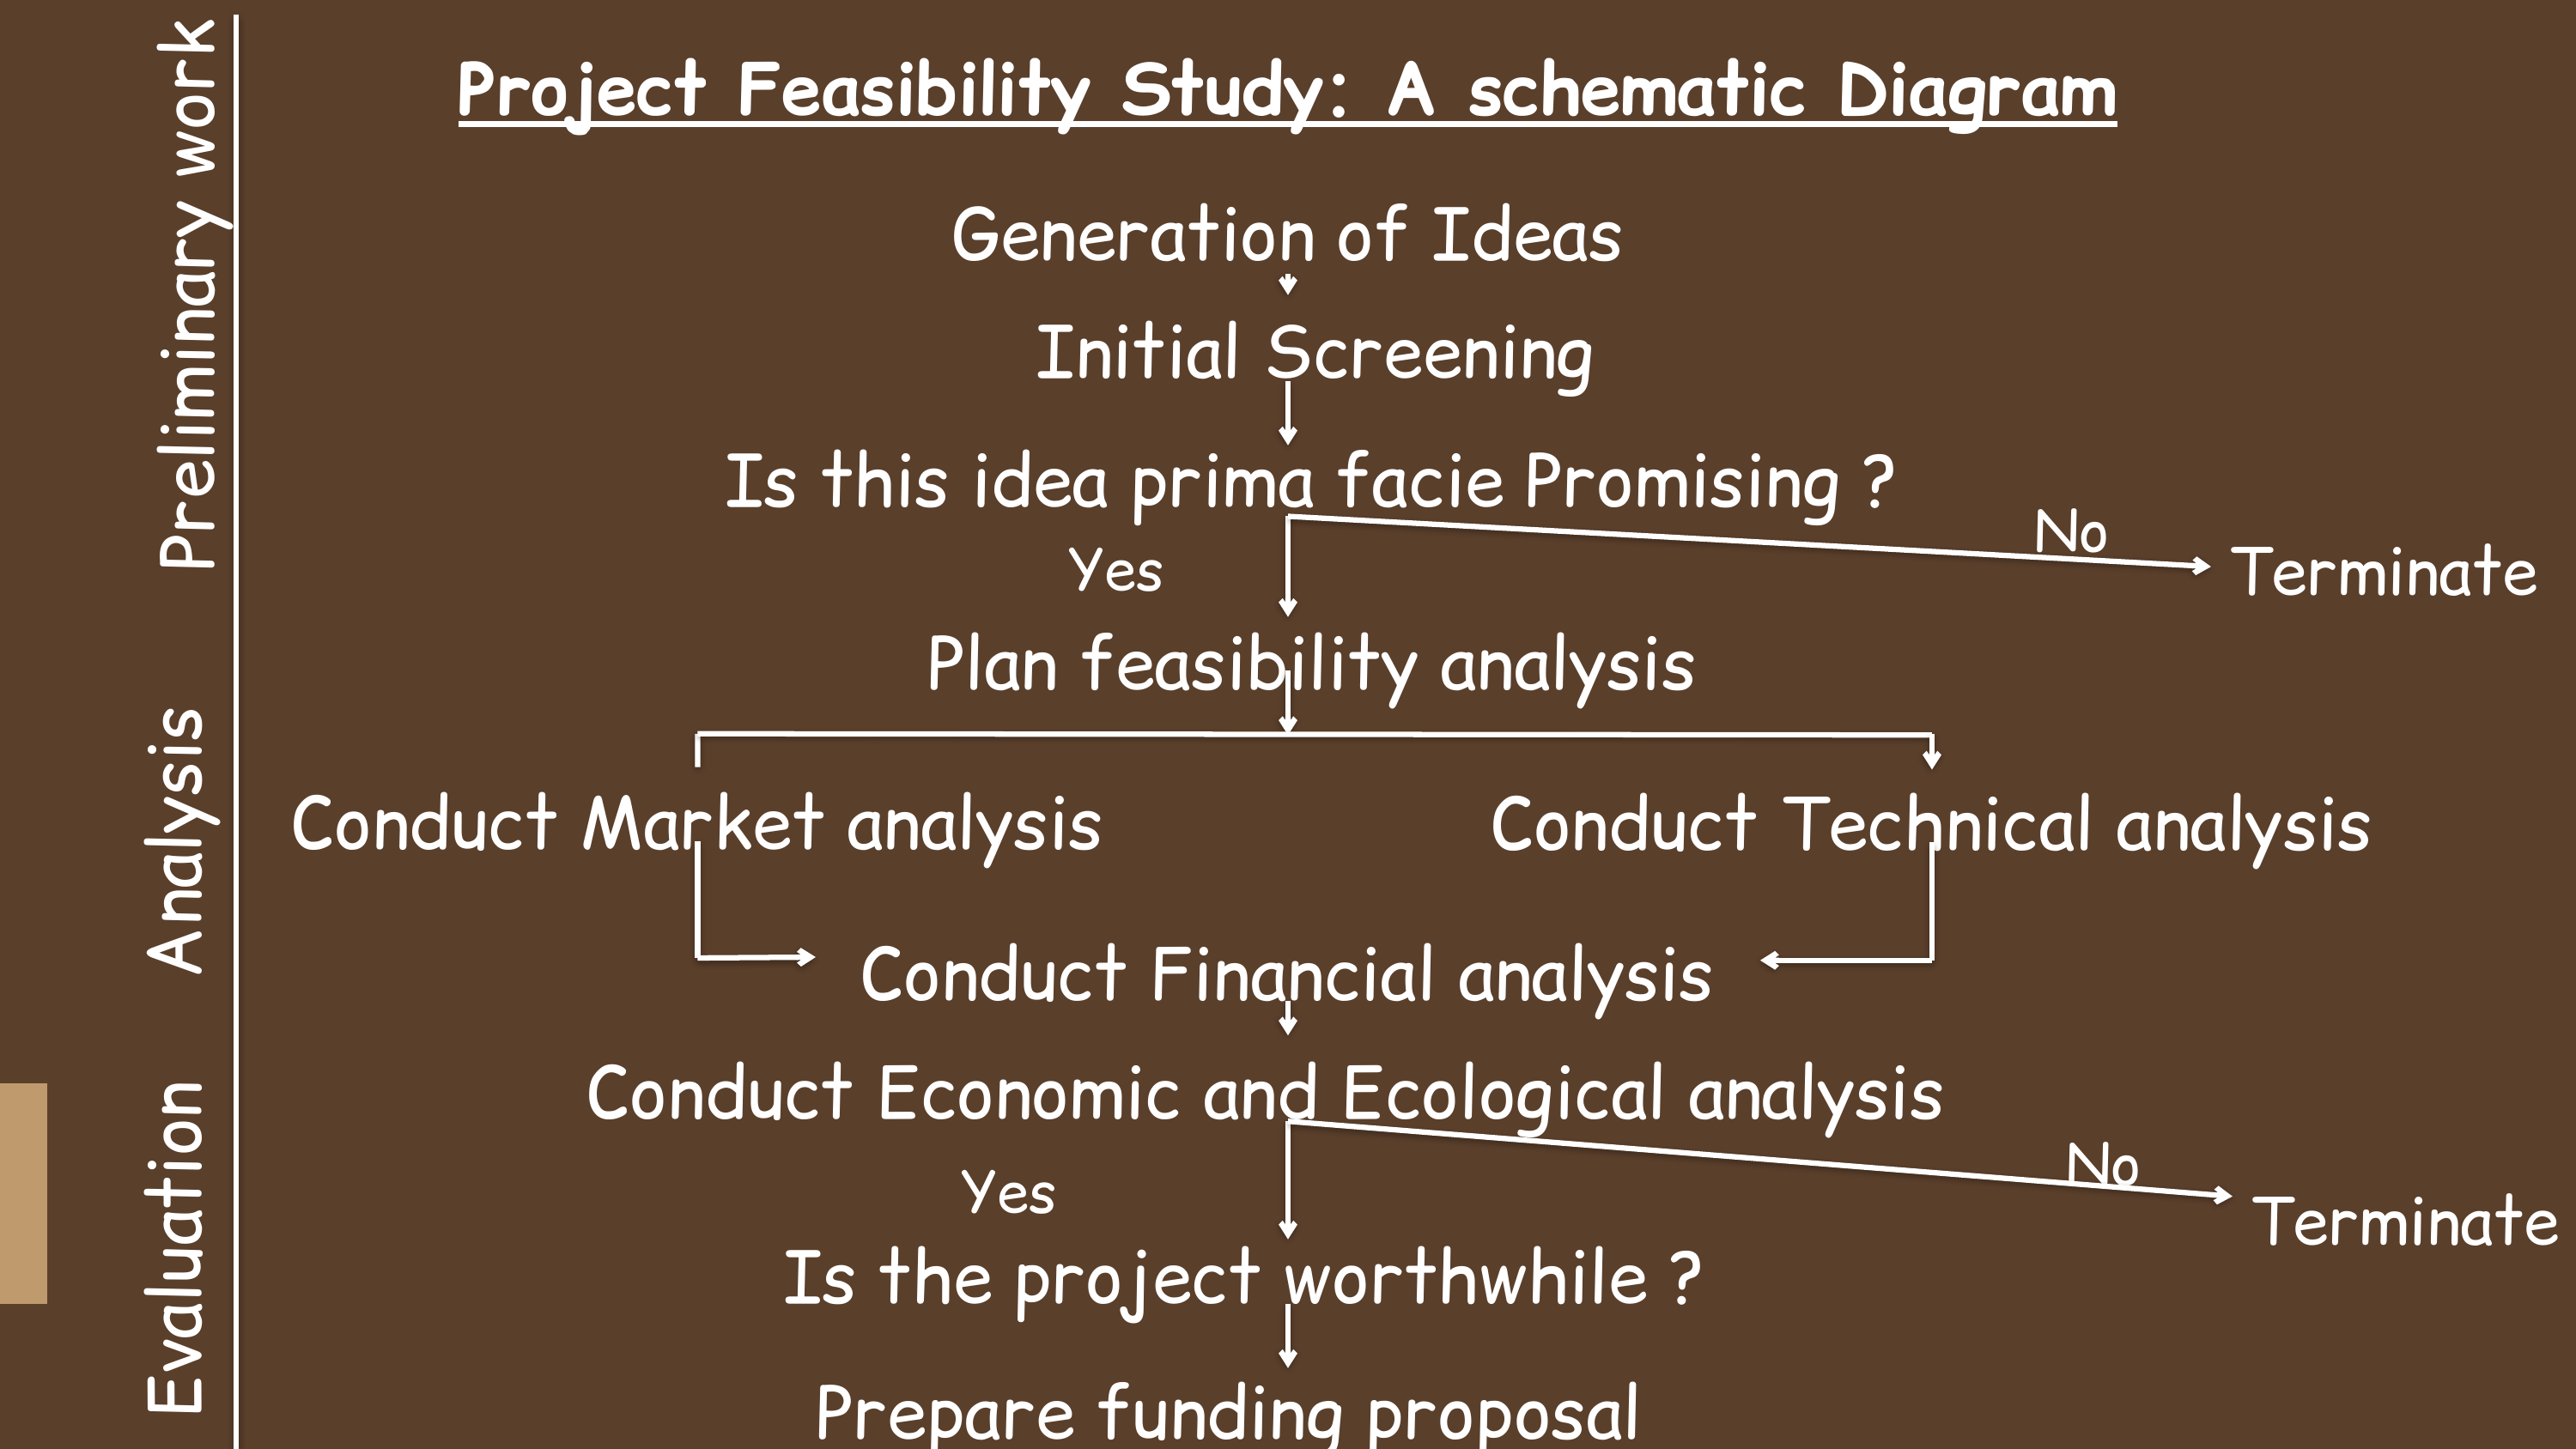

Project Feasibility Study: A schematic Diagram
Generation of Ideas
Preliminary work
Initial Screening
Is this idea prima facie Promising ?
No
Terminate
Yes
Plan feasibility analysis
Conduct Market analysis
Conduct Technical analysis
Analysis
Conduct Financial analysis
Conduct Economic and Ecological analysis

No
Yes
Terminate
Is the project worthwhile ?
Evaluation
Prepare funding proposal